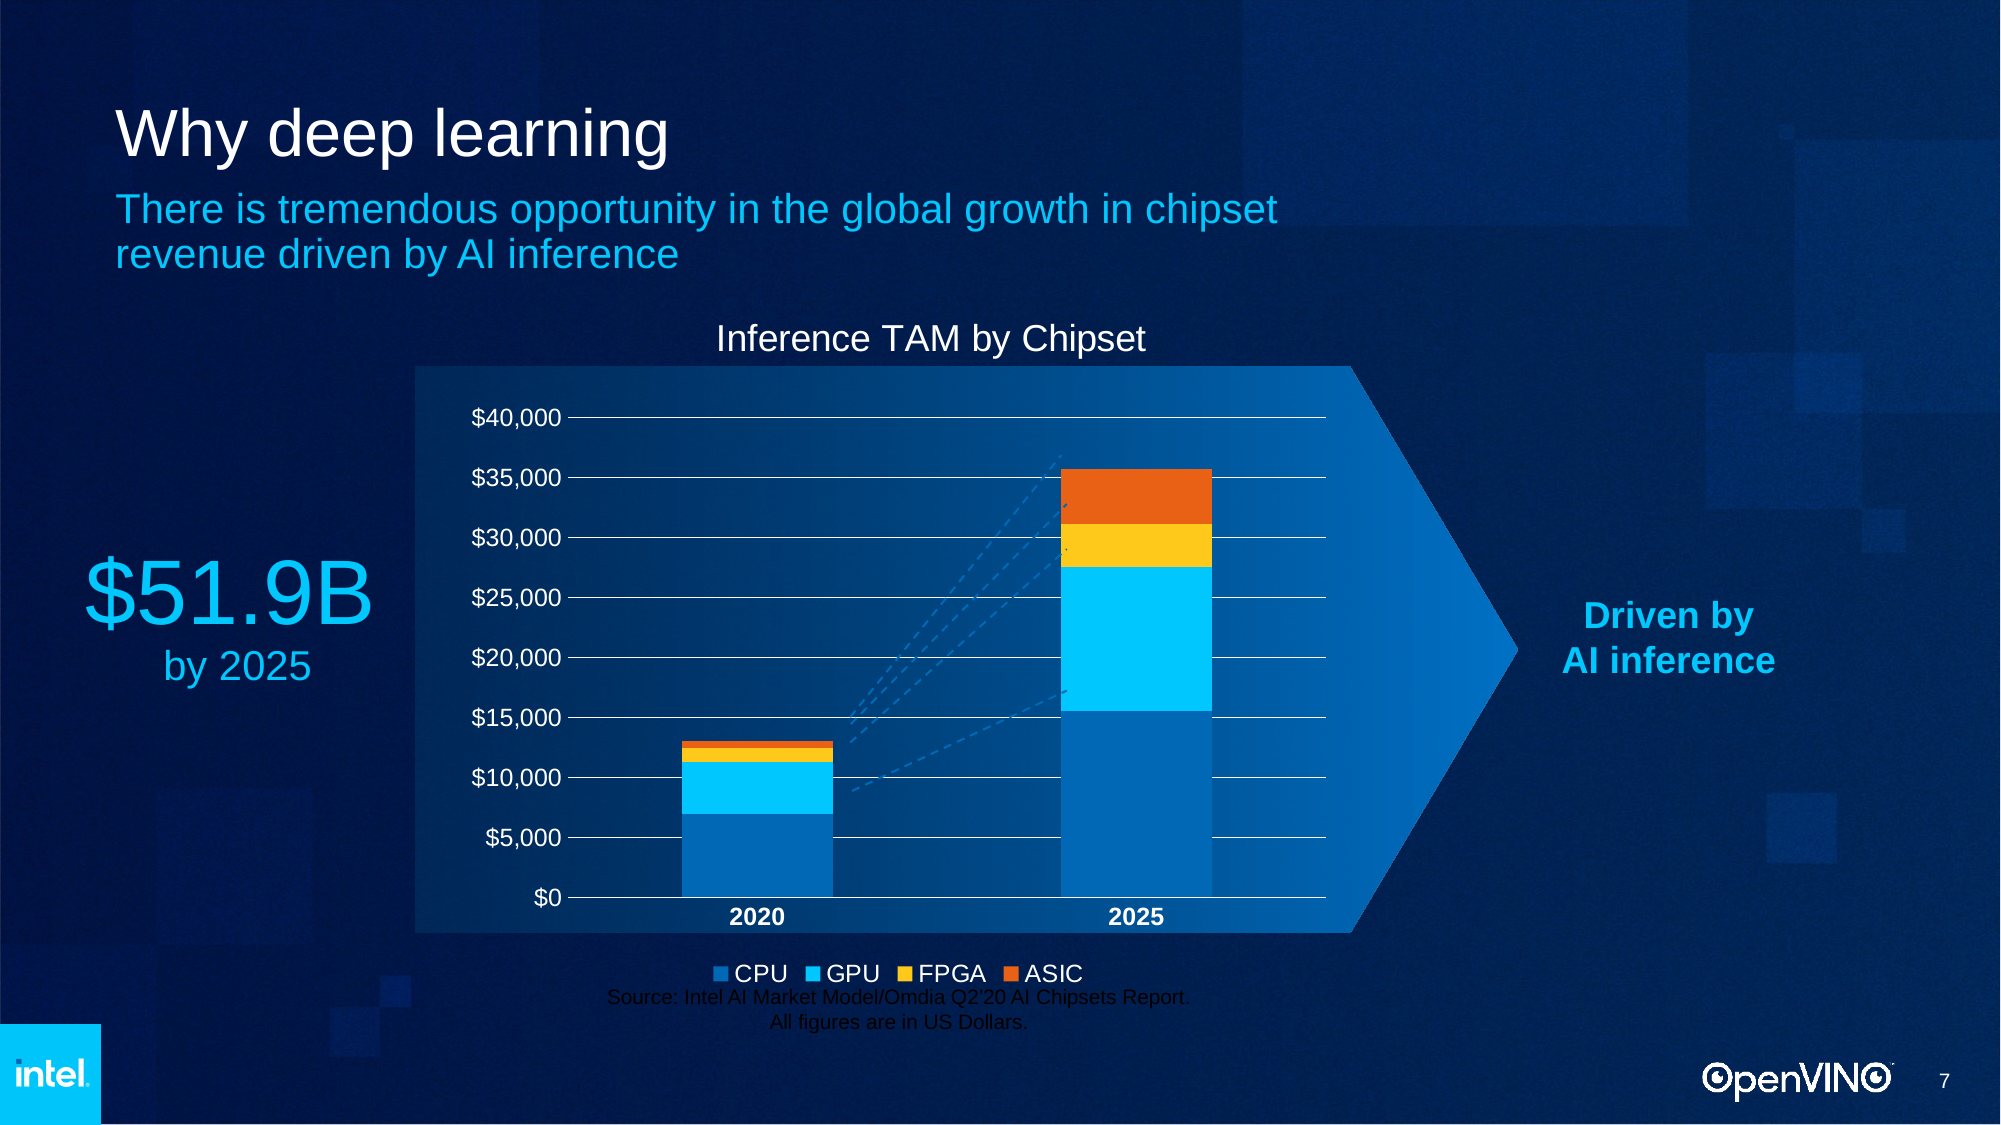

# Why deep learning
There is tremendous opportunity in the global growth in chipset revenue driven by AI inference

### Chart: Inference TAM by Chipset

| Category | CPU | GPU | FPGA | ASIC |
|---|---|---|---|---|
| 2020 | 6965.695106179838 | 4279.84454211933 | 1181.0 | 583.0 |
| 2025 | 15553.521899460275 | 11966.3353556592 | 3622.0 | 4530.0 |
$51.9B
by 2025
Driven by
AI inference
Source: Intel AI Market Model/Omdia Q2’20 AI Chipsets Report.
All figures are in US Dollars.